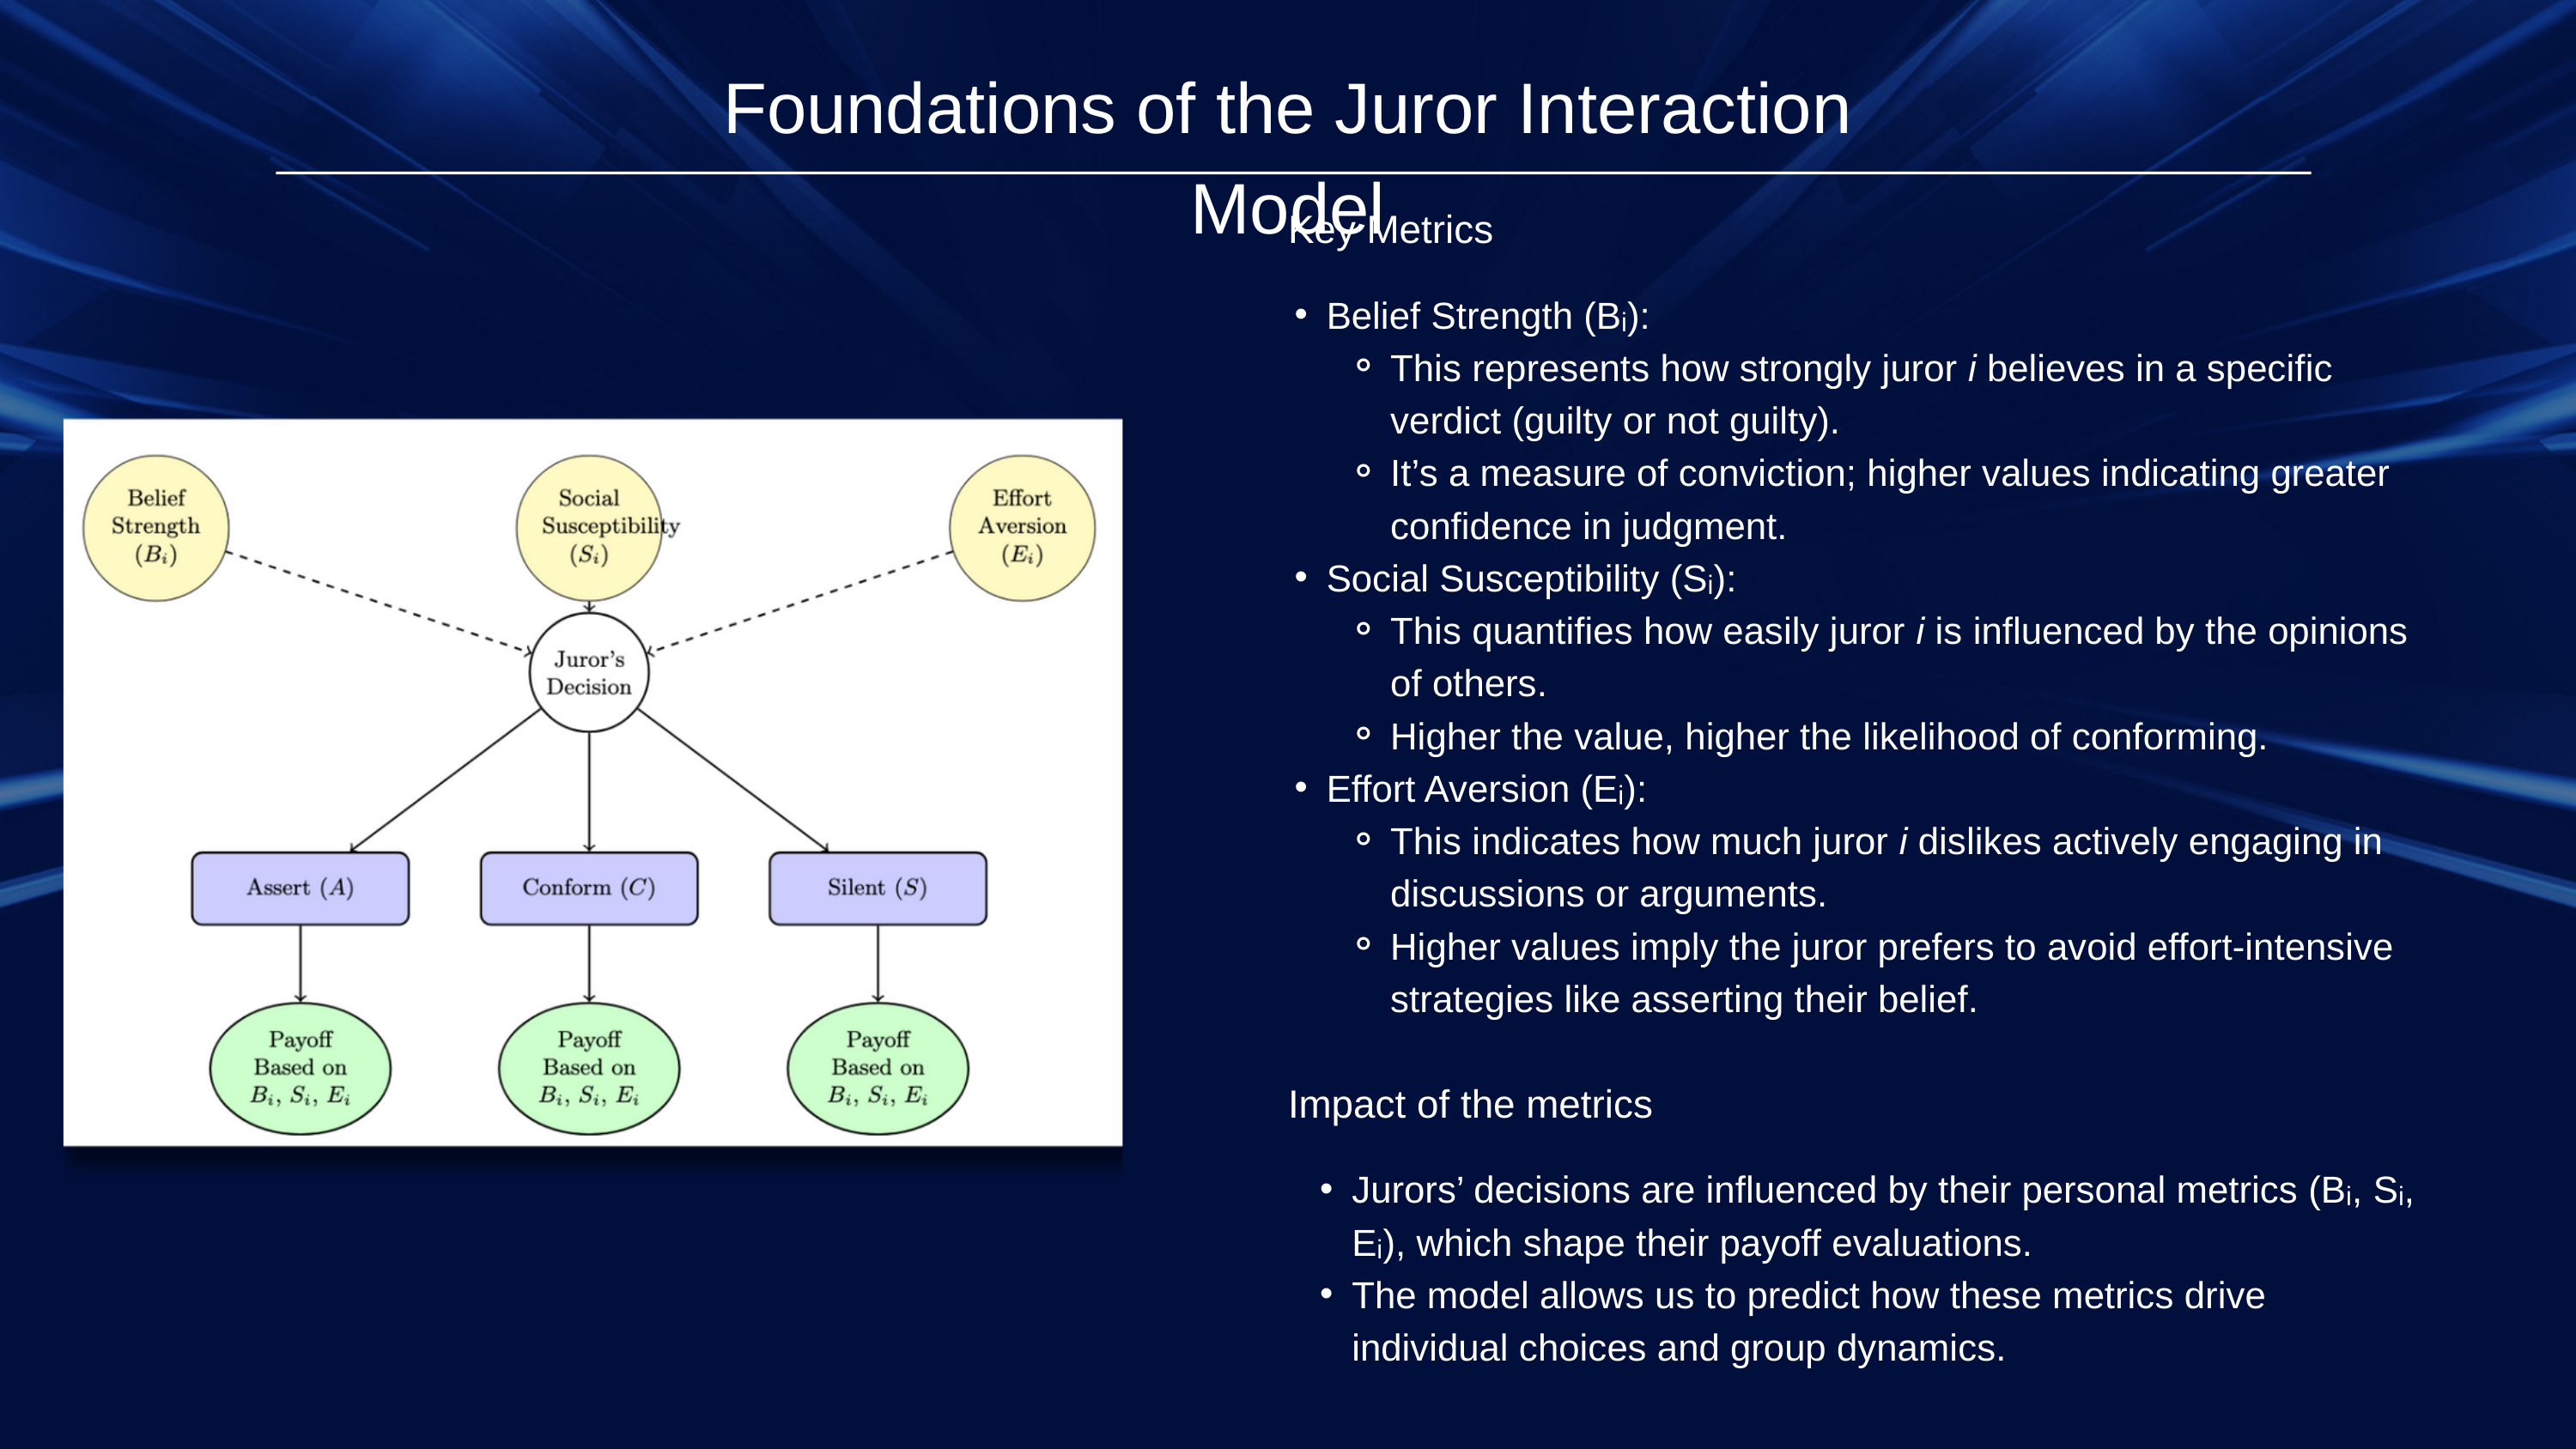

Foundations of the Juror Interaction Model

Key Metrics
Belief Strength (Bᵢ):
This represents how strongly juror i believes in a specific verdict (guilty or not guilty).
It’s a measure of conviction; higher values indicating greater confidence in judgment.
Social Susceptibility (Sᵢ):
This quantifies how easily juror i is influenced by the opinions of others.
Higher the value, higher the likelihood of conforming.
Effort Aversion (Eᵢ):
This indicates how much juror i dislikes actively engaging in discussions or arguments.
Higher values imply the juror prefers to avoid effort-intensive strategies like asserting their belief.

Impact of the metrics
Jurors’ decisions are influenced by their personal metrics (Bᵢ, Sᵢ, Eᵢ), which shape their payoff evaluations.
The model allows us to predict how these metrics drive individual choices and group dynamics.